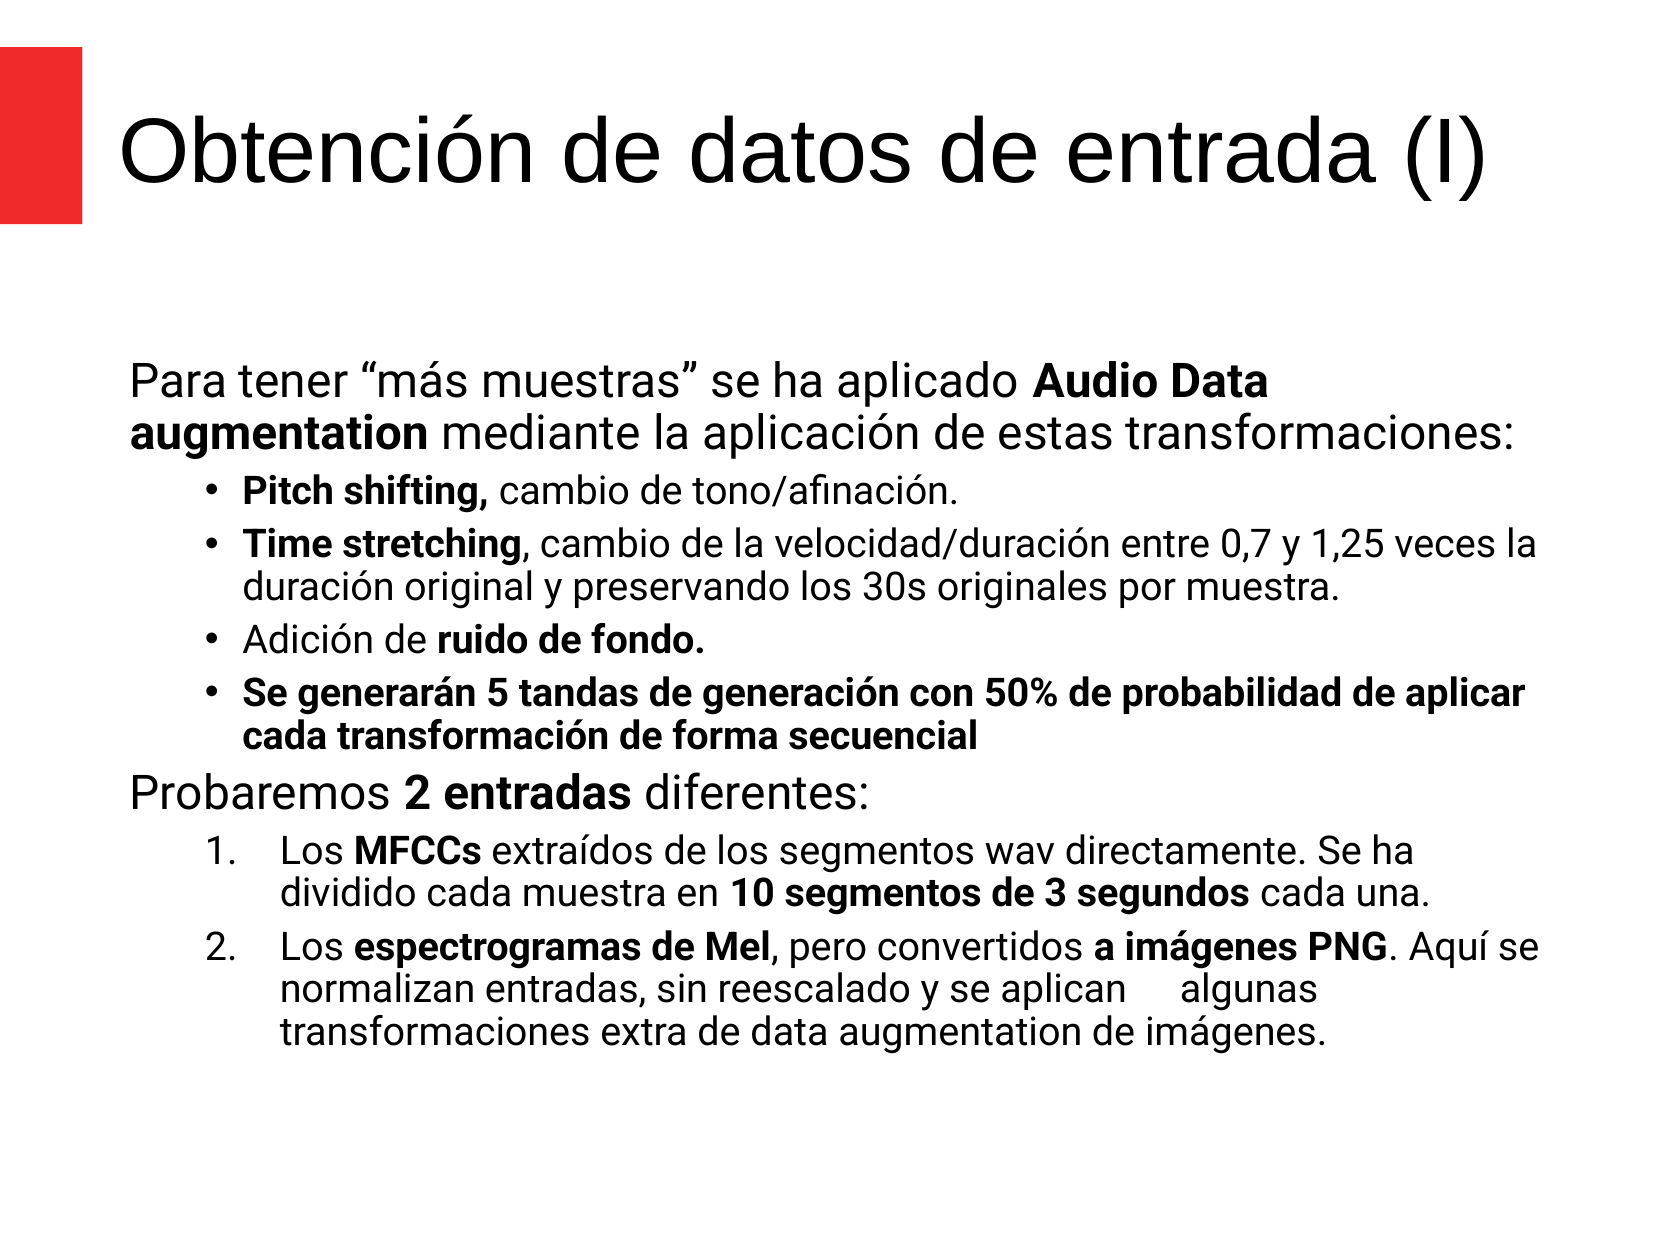

Obtención de datos de entrada (I)
Para tener “más muestras” se ha aplicado Audio Data augmentation mediante la aplicación de estas transformaciones:
Pitch shifting, cambio de tono/afinación.
Time stretching, cambio de la velocidad/duración entre 0,7 y 1,25 veces la duración original y preservando los 30s originales por muestra.
Adición de ruido de fondo.
Se generarán 5 tandas de generación con 50% de probabilidad de aplicar cada transformación de forma secuencial
Probaremos 2 entradas diferentes:
Los MFCCs extraídos de los segmentos wav directamente. Se ha dividido cada muestra en 10 segmentos de 3 segundos cada una.
Los espectrogramas de Mel, pero convertidos a imágenes PNG. Aquí se normalizan entradas, sin reescalado y se aplican 	algunas 	transformaciones extra de data augmentation de imágenes.